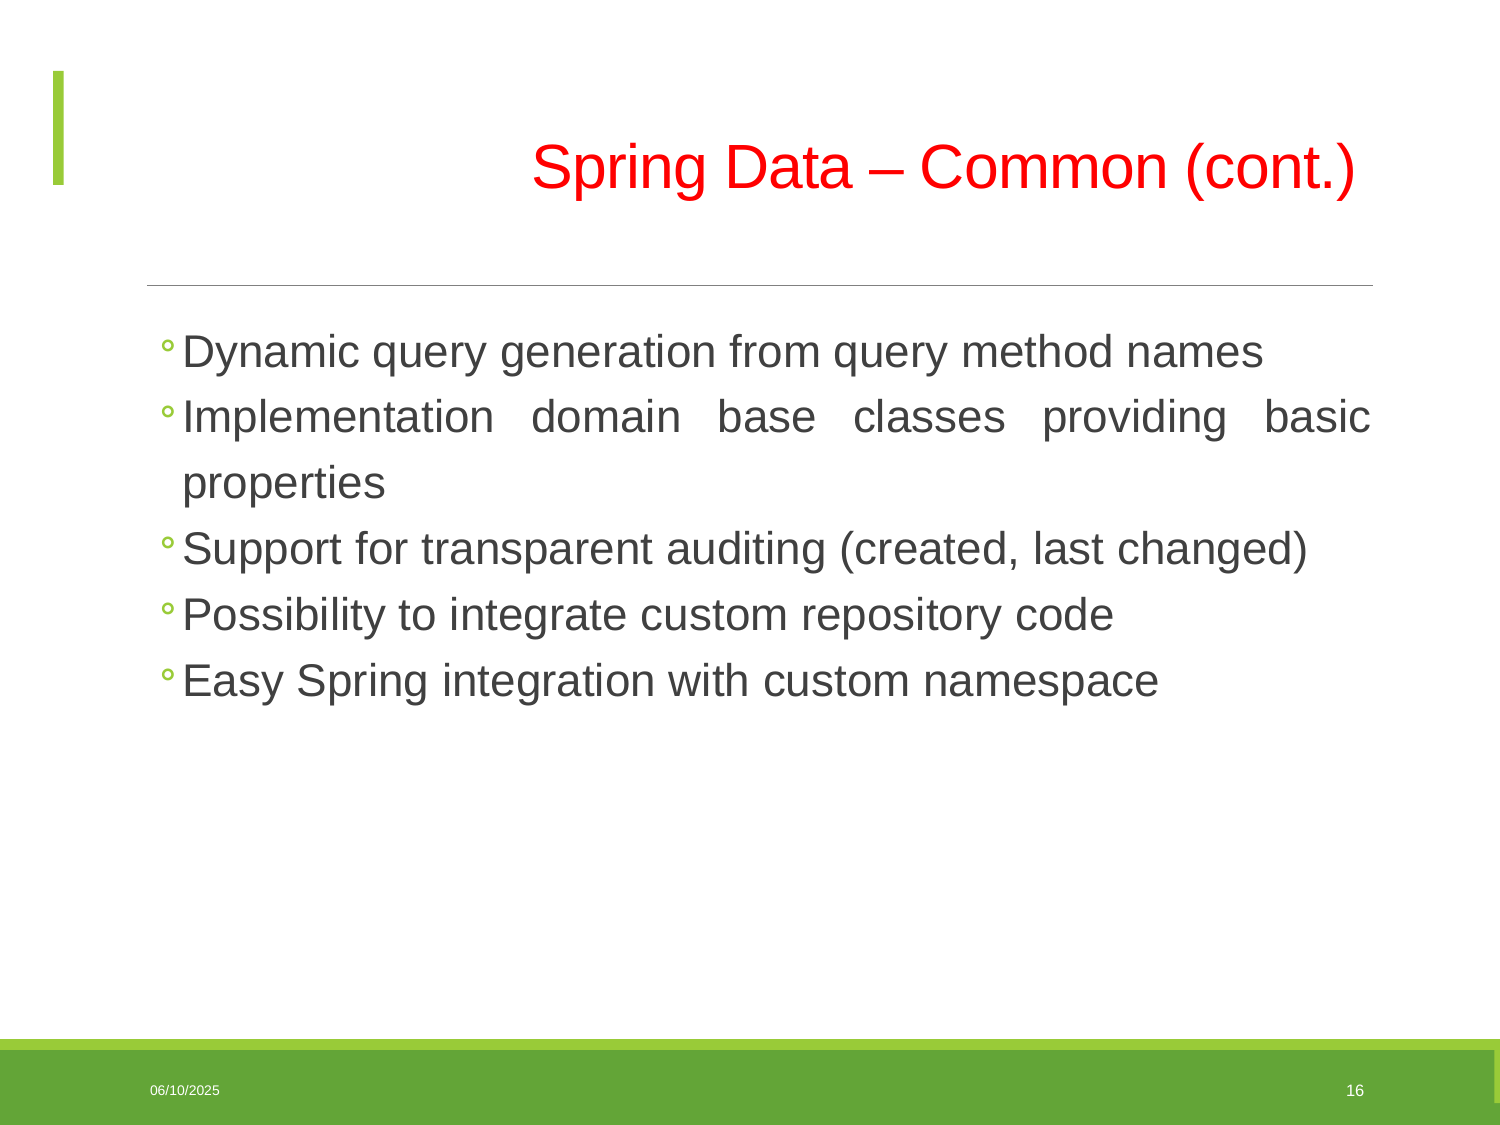

# Spring Data – Common (cont.)
Dynamic query generation from query method names
Implementation domain base classes providing basic properties
Support for transparent auditing (created, last changed)
Possibility to integrate custom repository code
Easy Spring integration with custom namespace

06/10/2025
16